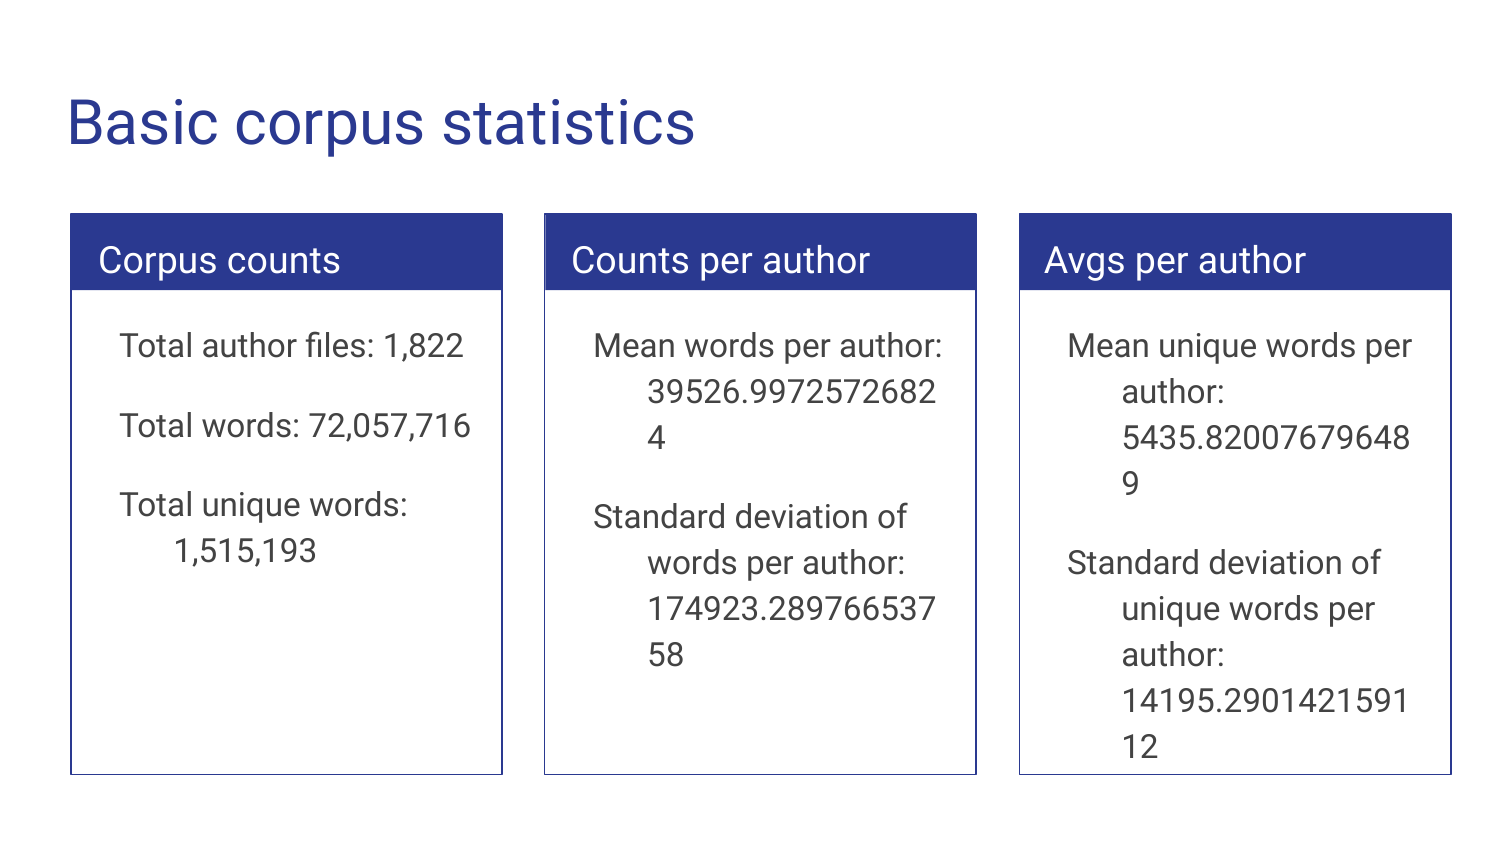

# Basic corpus statistics

Corpus counts

Counts per author

Avgs per author
Total author files: 1,822
Total words: 72,057,716
Total unique words: 1,515,193
Mean words per author: 39526.99725726824
Standard deviation of words per author: 174923.28976653758
Mean unique words per author: 5435.820076796489
Standard deviation of unique words per author: 14195.290142159112